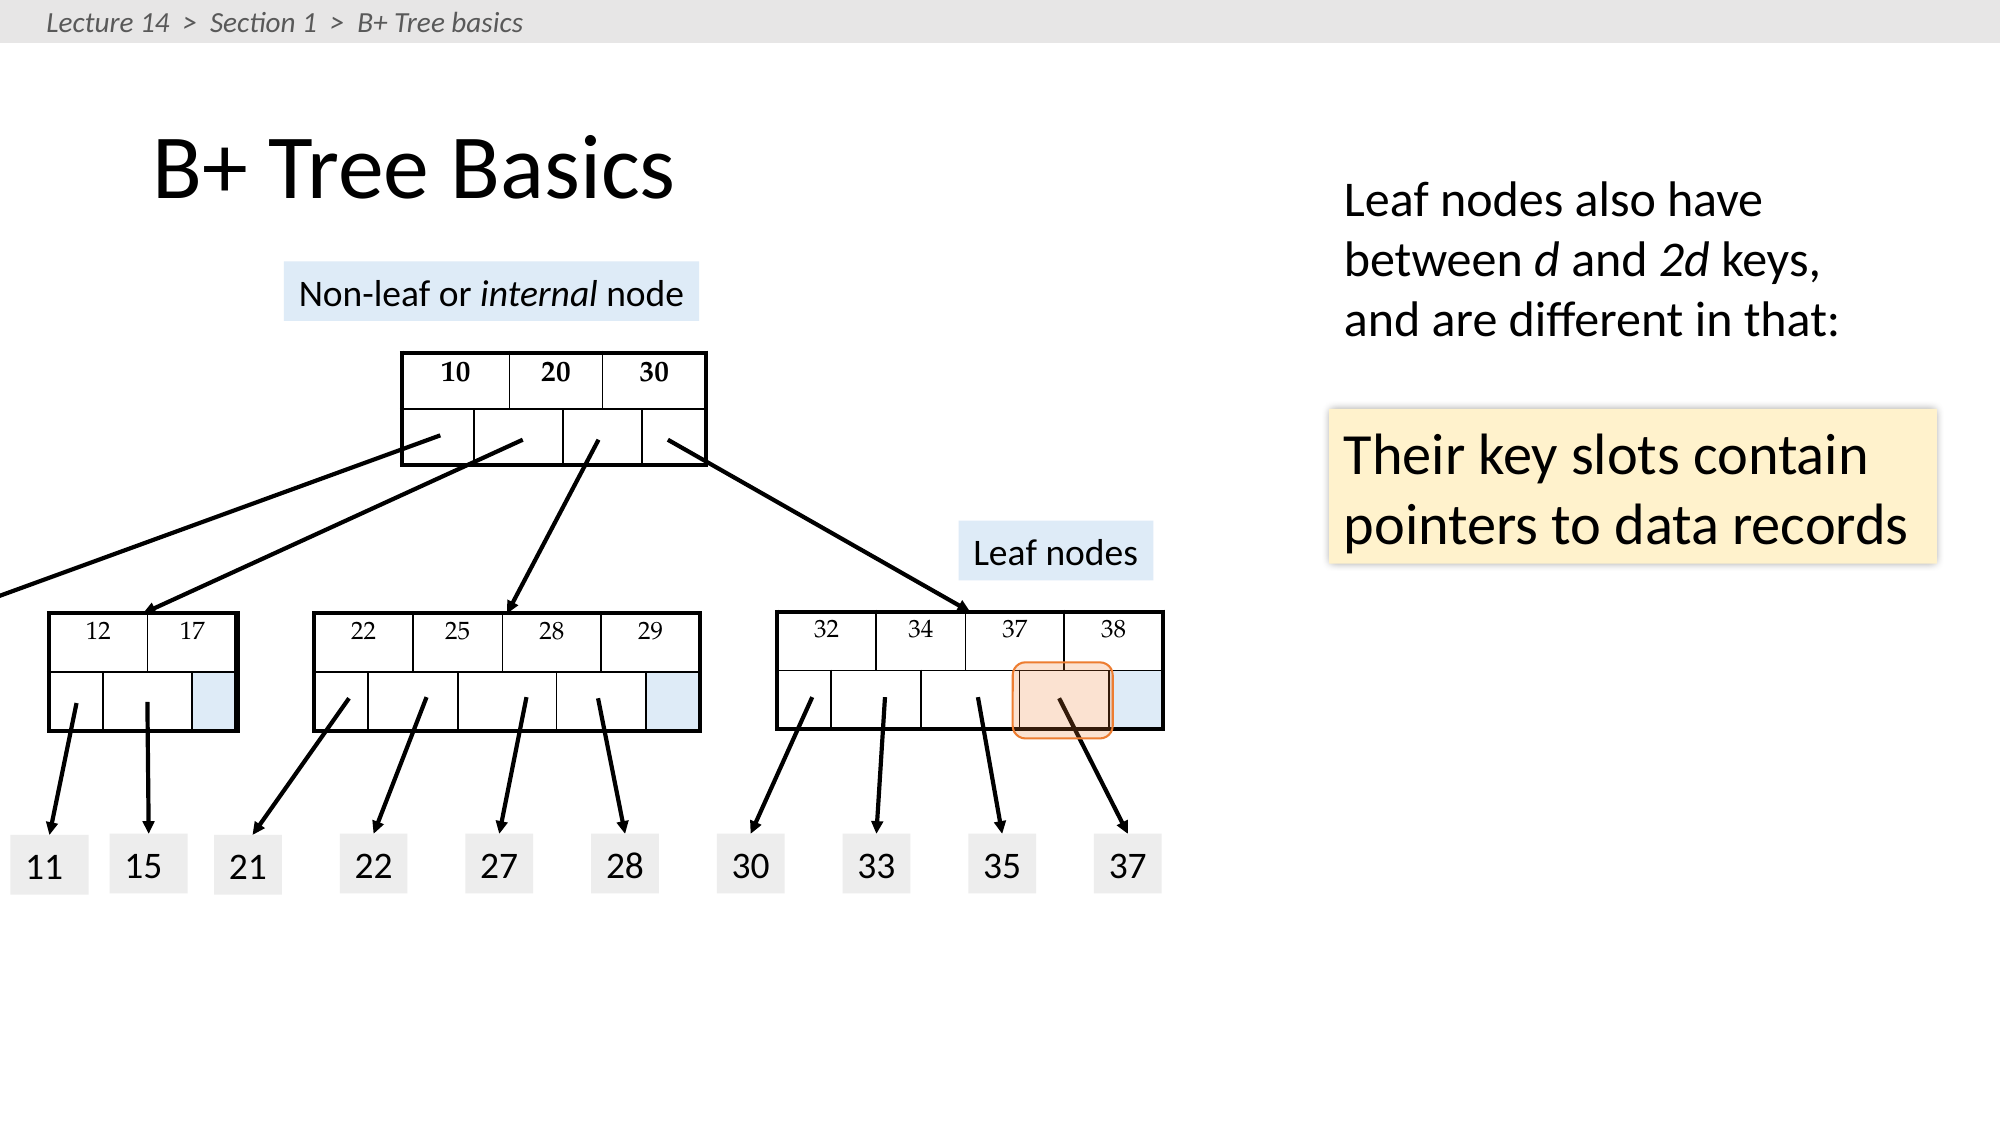

Lecture 14  >  Section 1  >  B+ Tree basics
# B+ Tree Basics
Leaf nodes also have between d and 2d keys, and are different in that:
Non-leaf or internal node
| 10 |  | 20 |  | 30 |  |
| --- | --- | --- | --- | --- | --- |
|  |  |  |  |  |  |
Their key slots contain pointers to data records
Leaf nodes
| 32 |  | 34 |  | 37 |  | 38 |  |
| --- | --- | --- | --- | --- | --- | --- | --- |
|  |  |  |  |  |  |  |  |
| 12 |  | 17 |  |
| --- | --- | --- | --- |
|  |  |  |  |
| 22 |  | 25 |  | 28 |  | 29 |  |
| --- | --- | --- | --- | --- | --- | --- | --- |
|  |  |  |  |  |  |  |  |

15
22
27
28
30
33
35
37
11
21